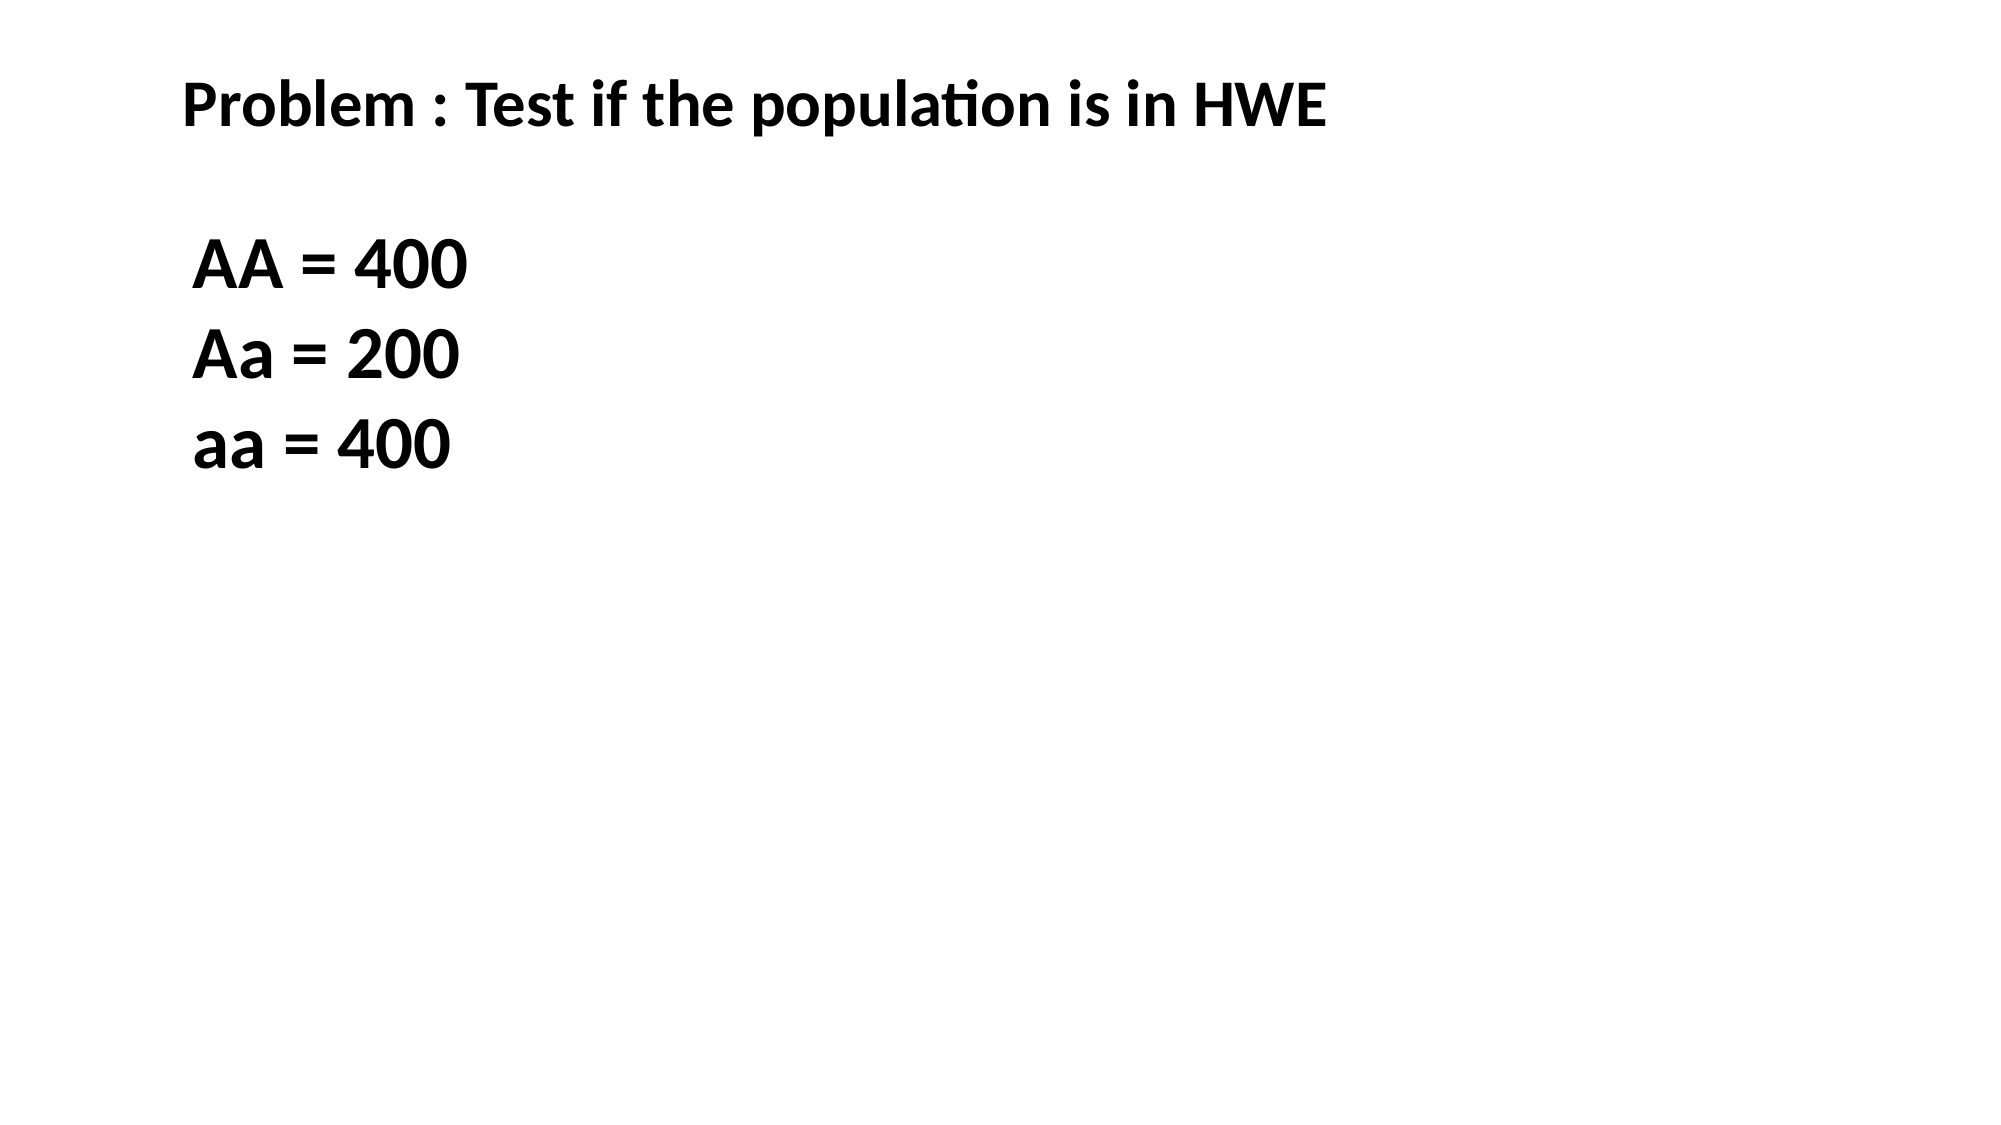

Problem : Test if the population is in HWE
AA = 400
Aa = 200
aa = 400